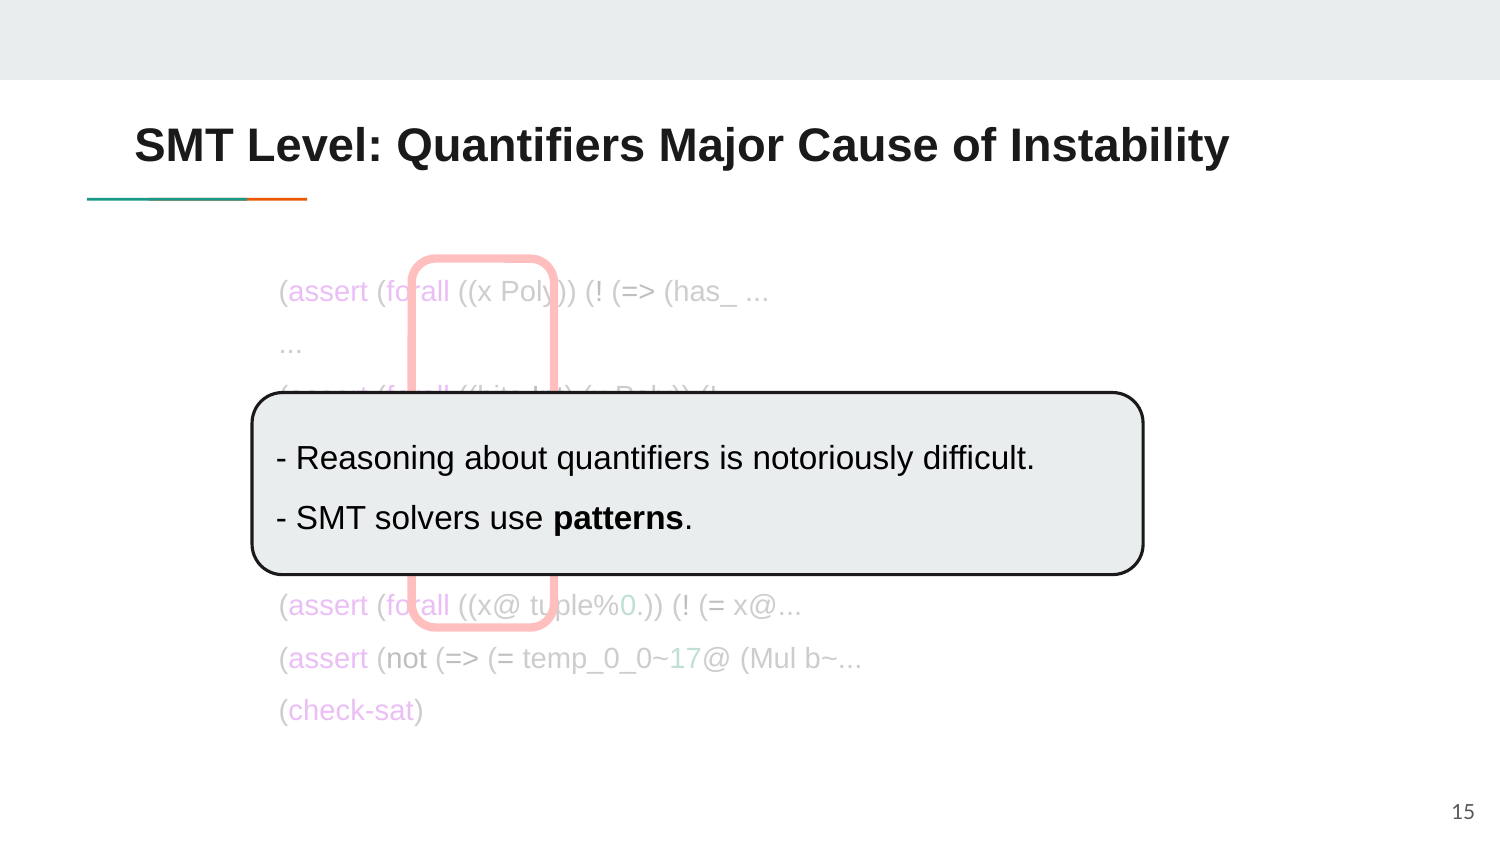

# SMT Level: Quantifiers Major Cause of Instability

(assert (forall ((x Poly)) (! (=> (has_ ...
...
(assert (forall ((bits Int) (x Poly)) (!...
(assert (forall ((bits Int) (x Poly)) (!...
(assert (forall ((x Int)) (! (= (str%fro...
(assert (forall ((x StrSlice)) (! (has_ ...
(assert (forall ((x@ tuple%0.)) (! (= x@...
(assert (not (=> (= temp_0_0~17@ (Mul b~...
(check-sat)

- Reasoning about quantifiers is notoriously difficult.
- SMT solvers use patterns.
15